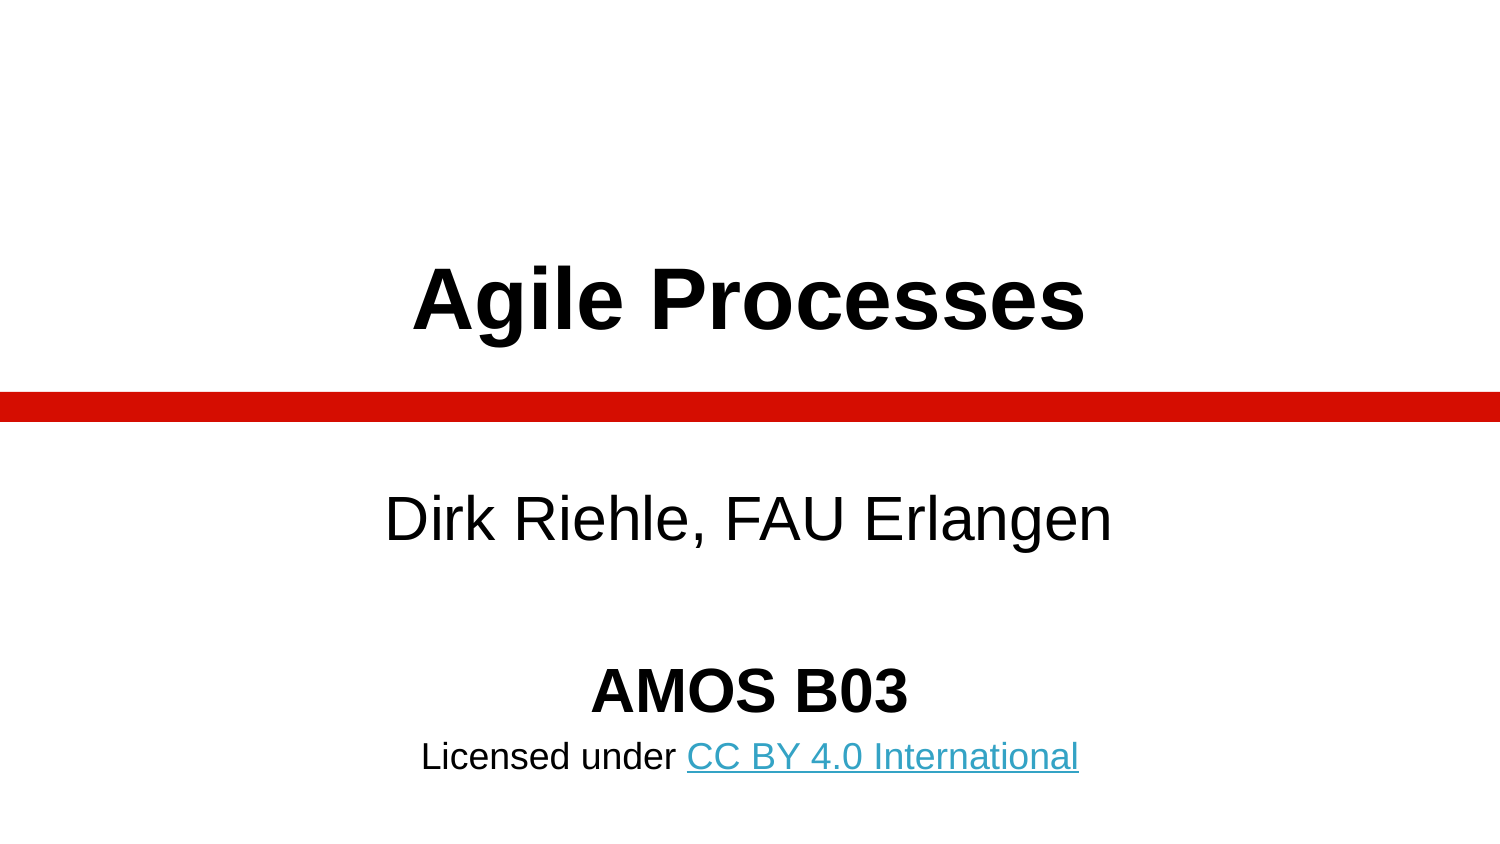

# Agile Processes
Dirk Riehle, FAU Erlangen

AMOS B03
Licensed under CC BY 4.0 International